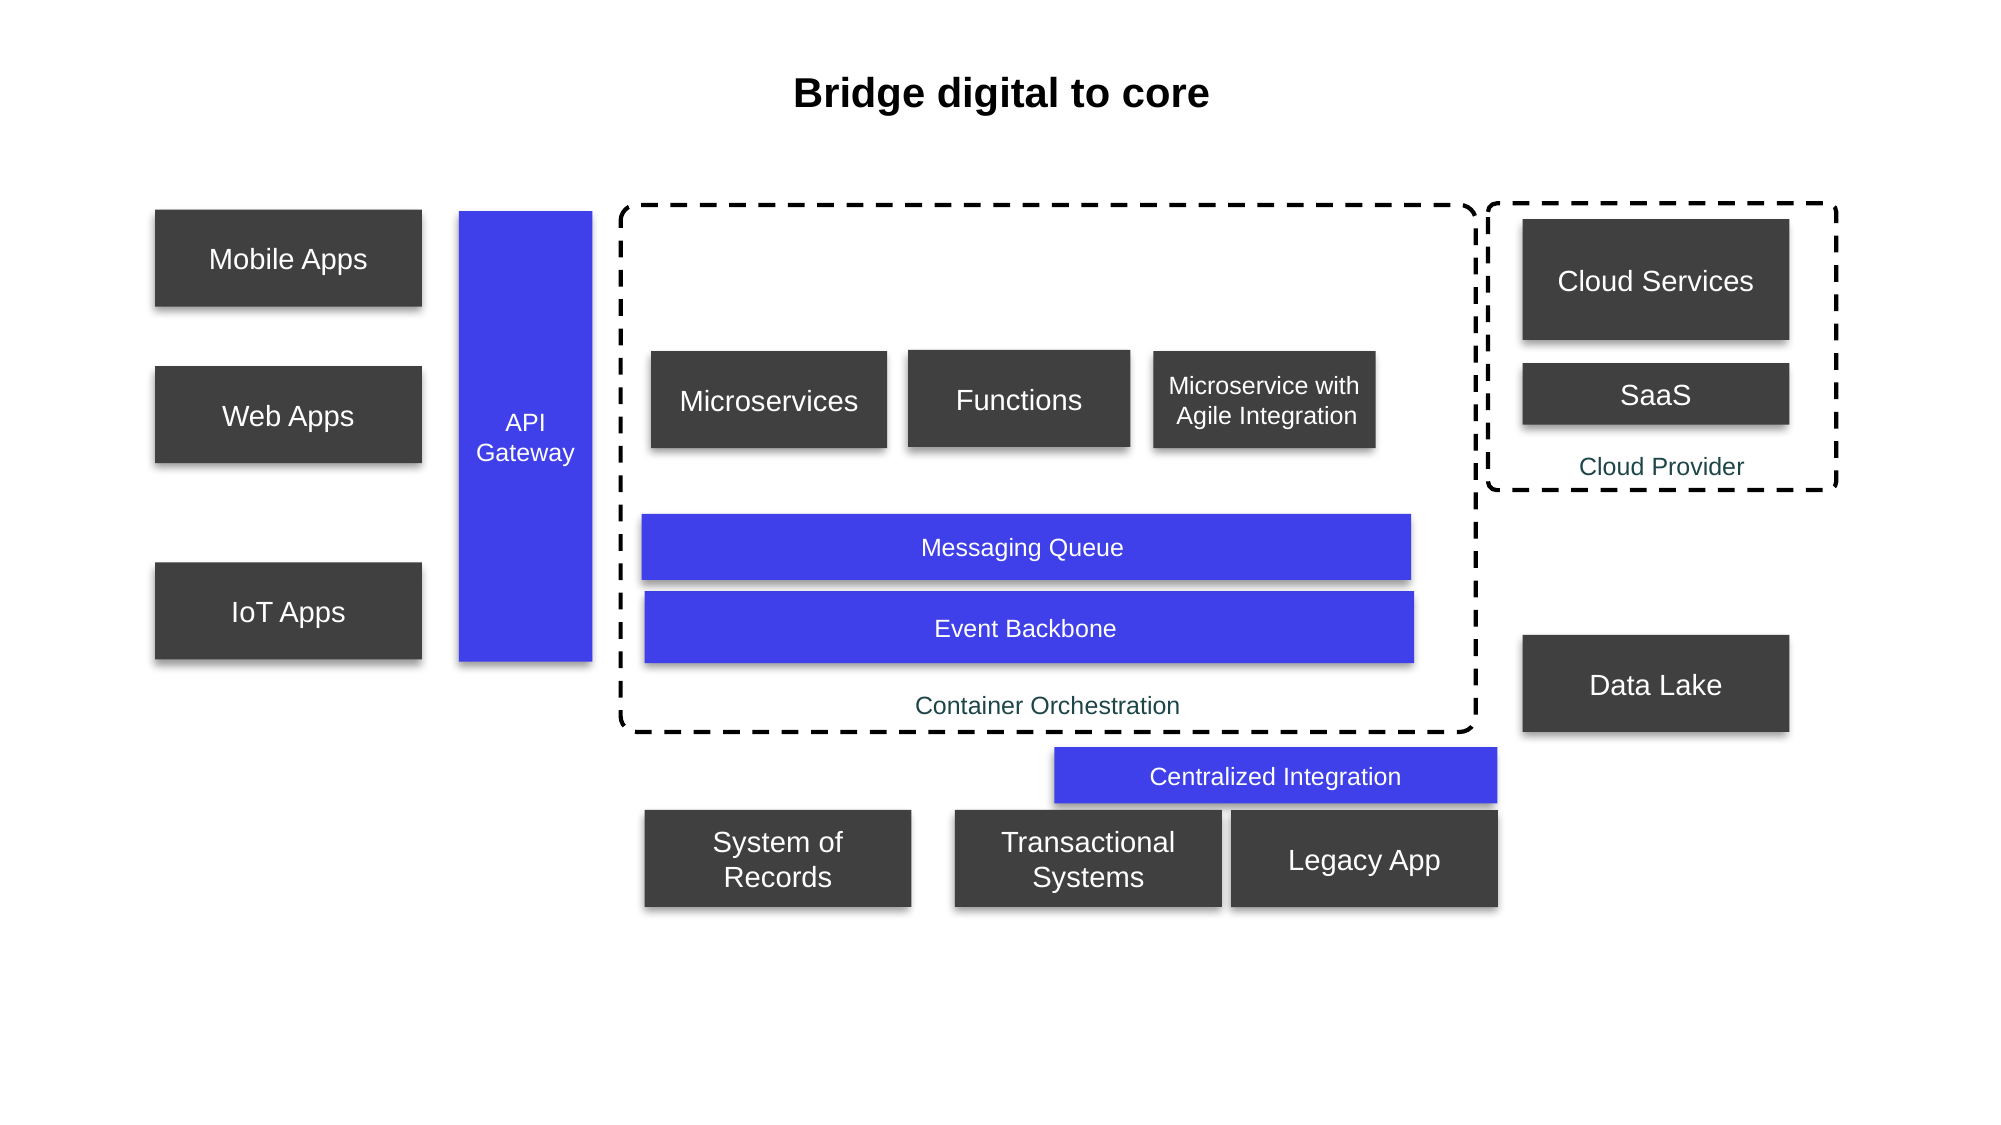

IBM Confidential – Page 77
# Bridge digital to core
Cloud Provider
Container Orchestration
Mobile Apps
API Gateway
Cloud Services
Functions
Microservices
Microservice with  Agile Integration
SaaS
Web Apps
Messaging Queue
IoT Apps
Event Backbone
Data Lake
Centralized Integration
System of Records
Transactional Systems
Legacy App